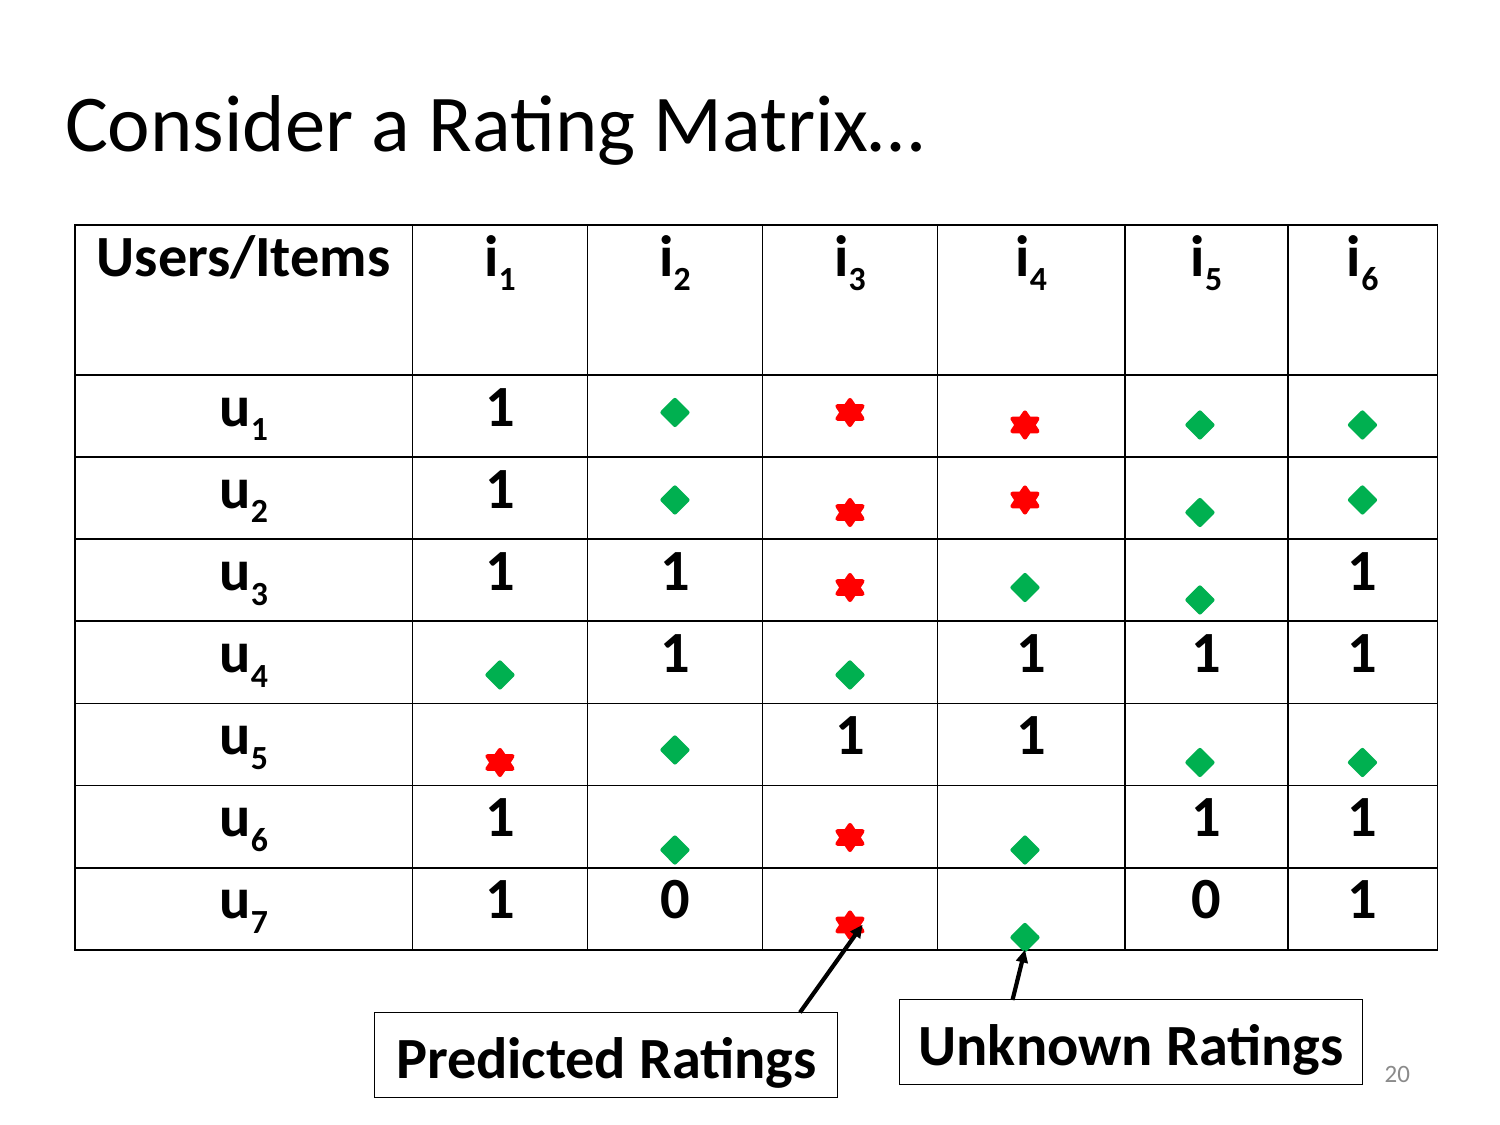

# Consider a Rating Matrix…
| Users/Items | i1 | i2 | i3 | i4 | i5 | i6 |
| --- | --- | --- | --- | --- | --- | --- |
| u1 | 1 |  |  |  |  |  |
| u2 | 1 |  |  |  |  |  |
| u3 | 1 | 1 |  |  |  | 1 |
| u4 |  | 1 |  | 1 | 1 | 1 |
| u5 |  |  | 1 | 1 |  |  |
| u6 | 1 |  |  |  | 1 | 1 |
| u7 | 1 | 0 |  |  | 0 | 1 |

Predicted Ratings
Unknown Ratings
20